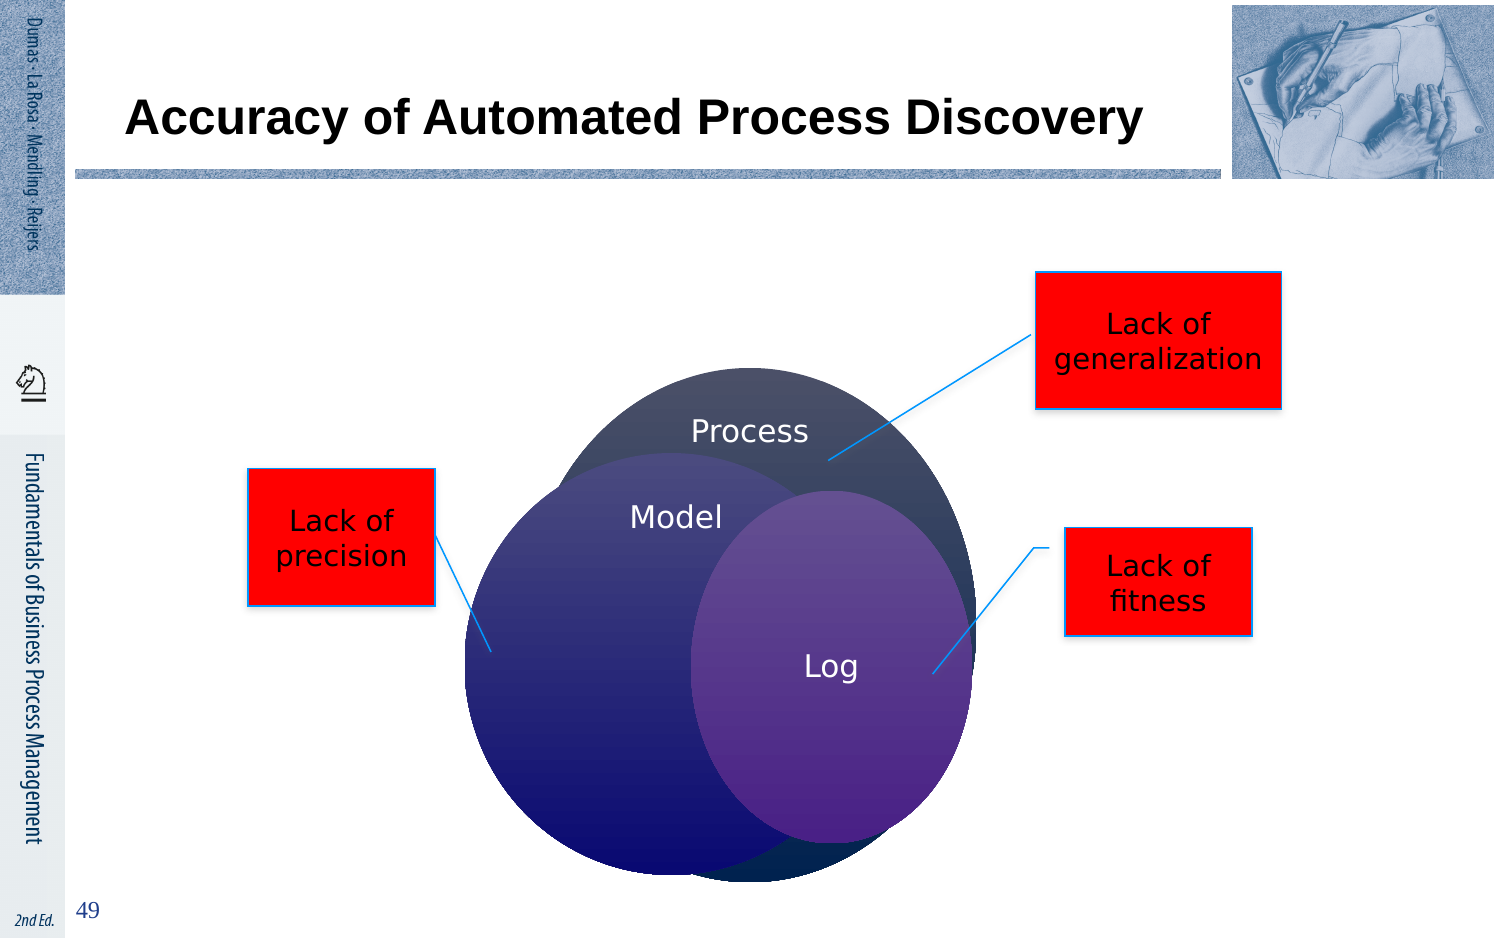

# Accuracy of Automated Process Discovery
Lack of generalization
Process
 Model
Log
Lack of precision
Lack of fitness
49